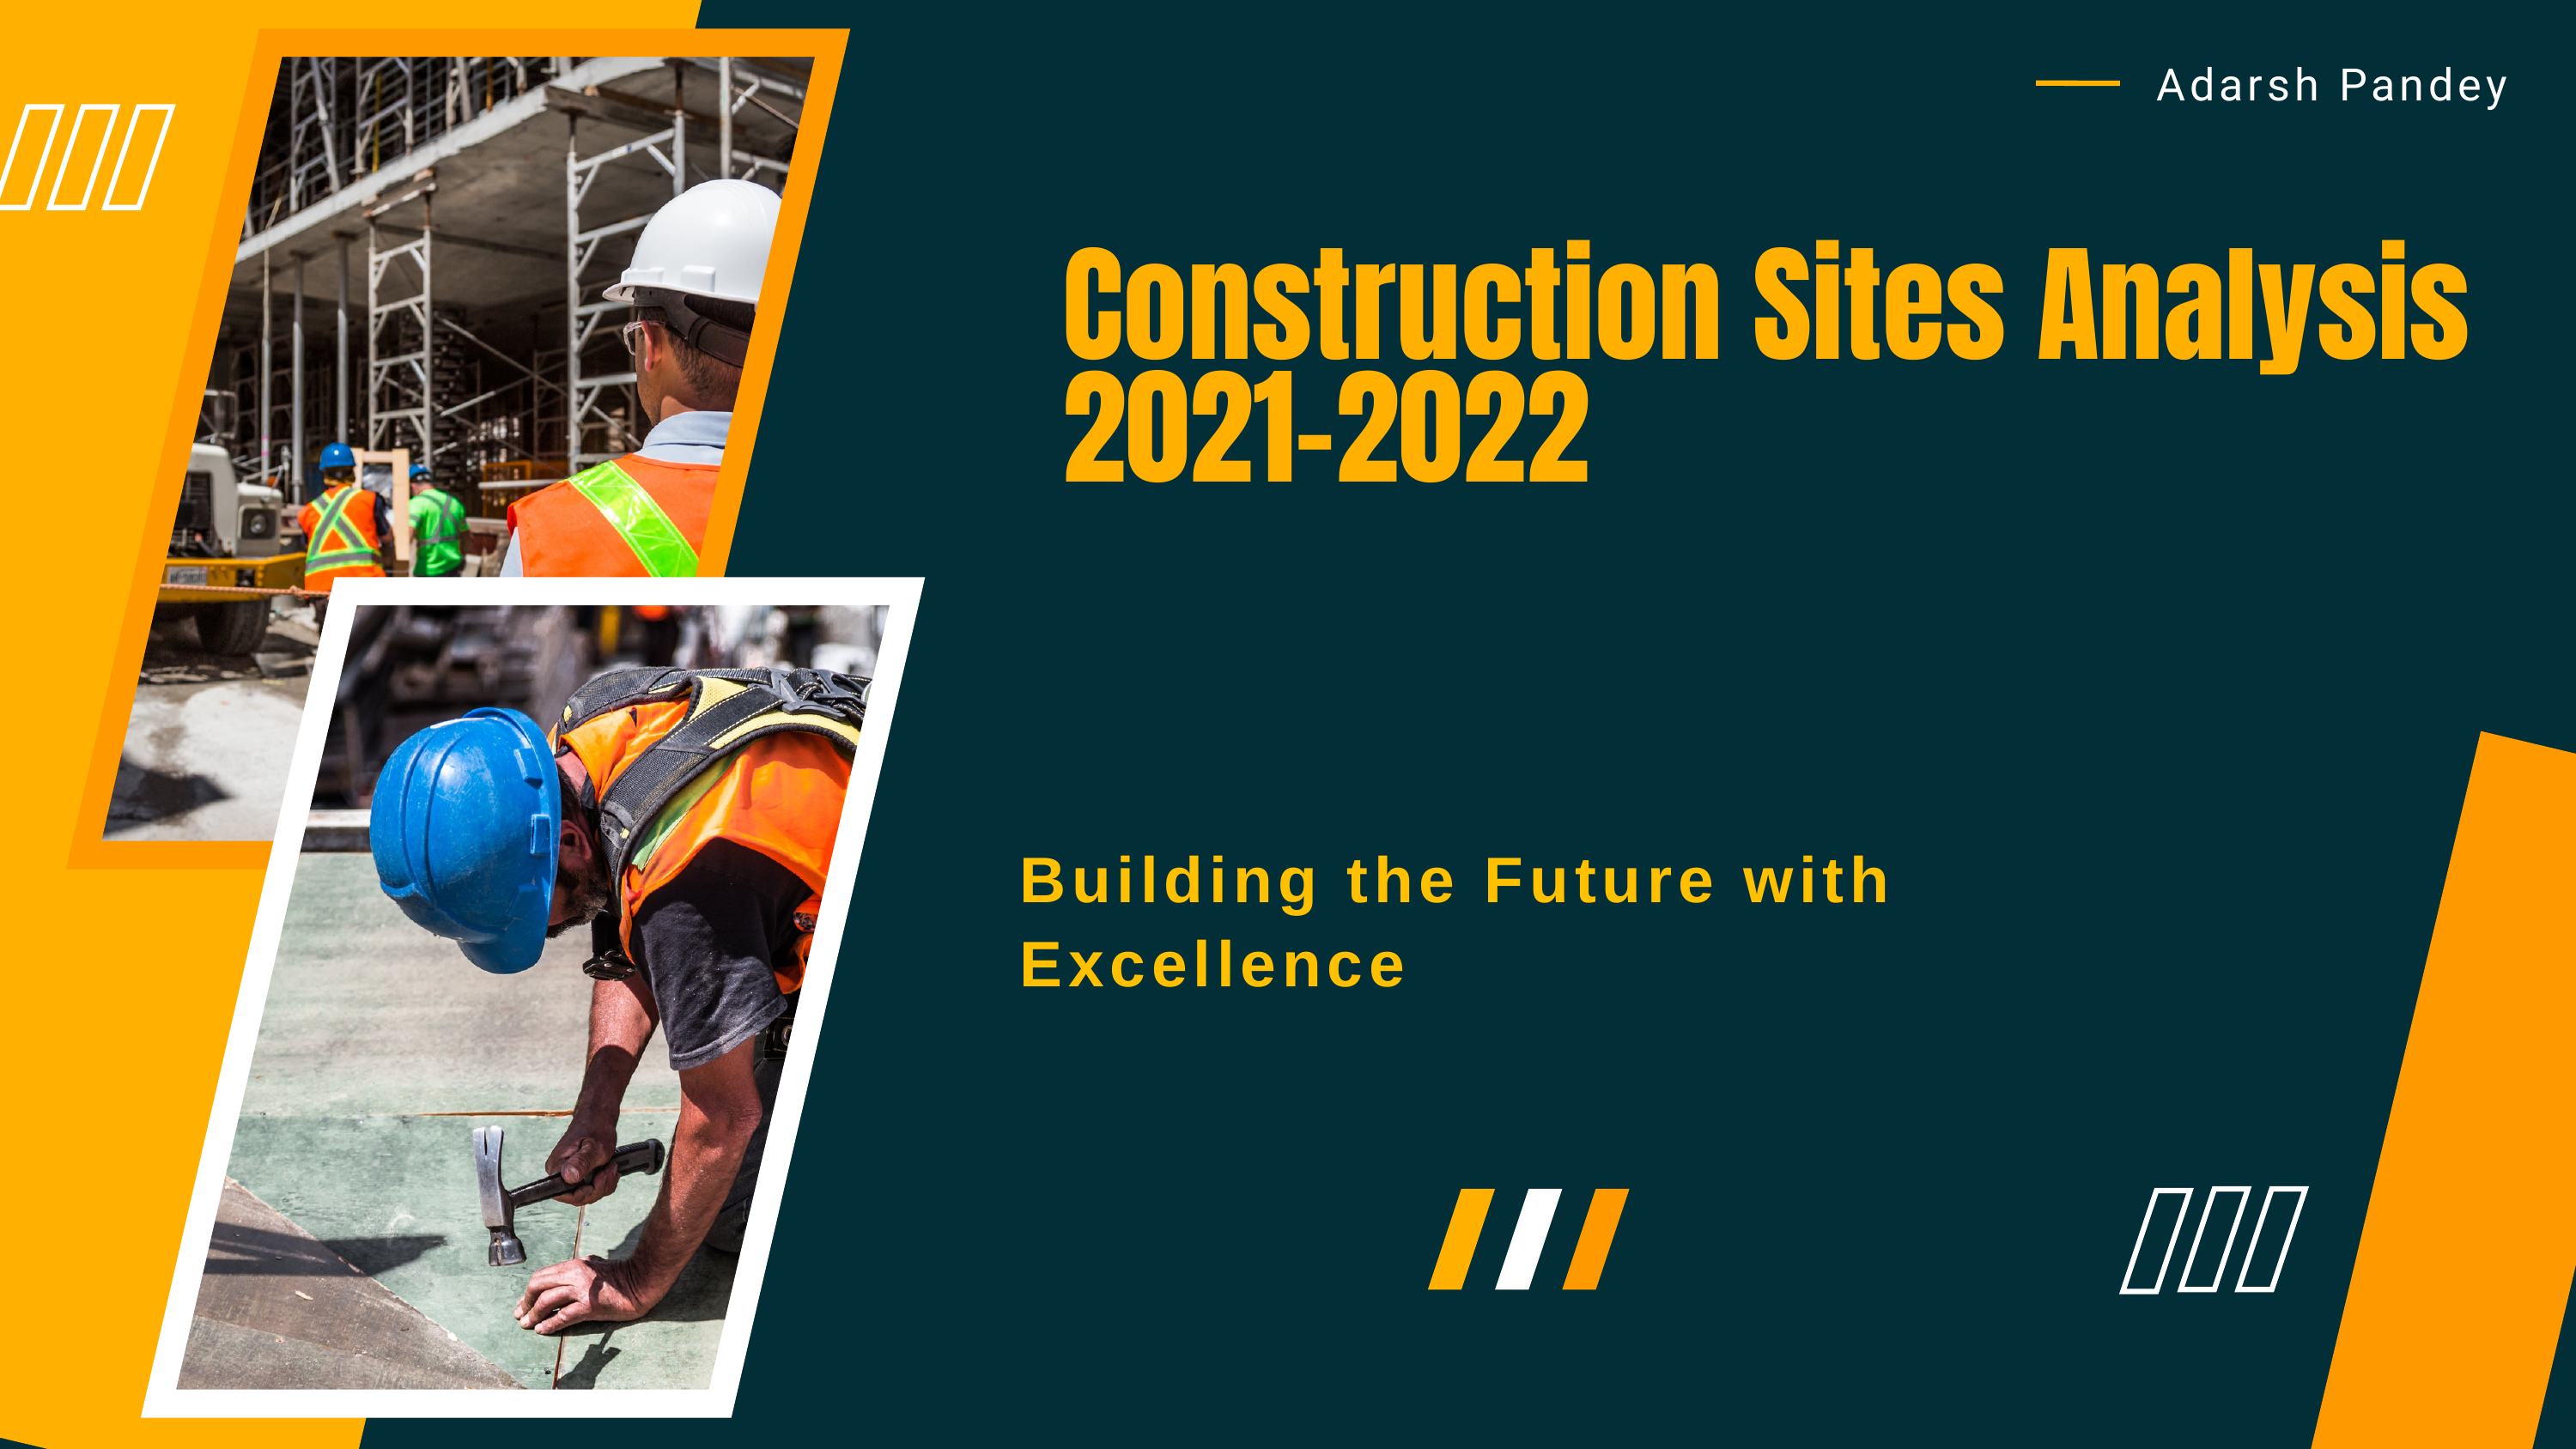

Adarsh Pandey

Construction Sites Analysis
2021-2022

Building the Future with Excellence